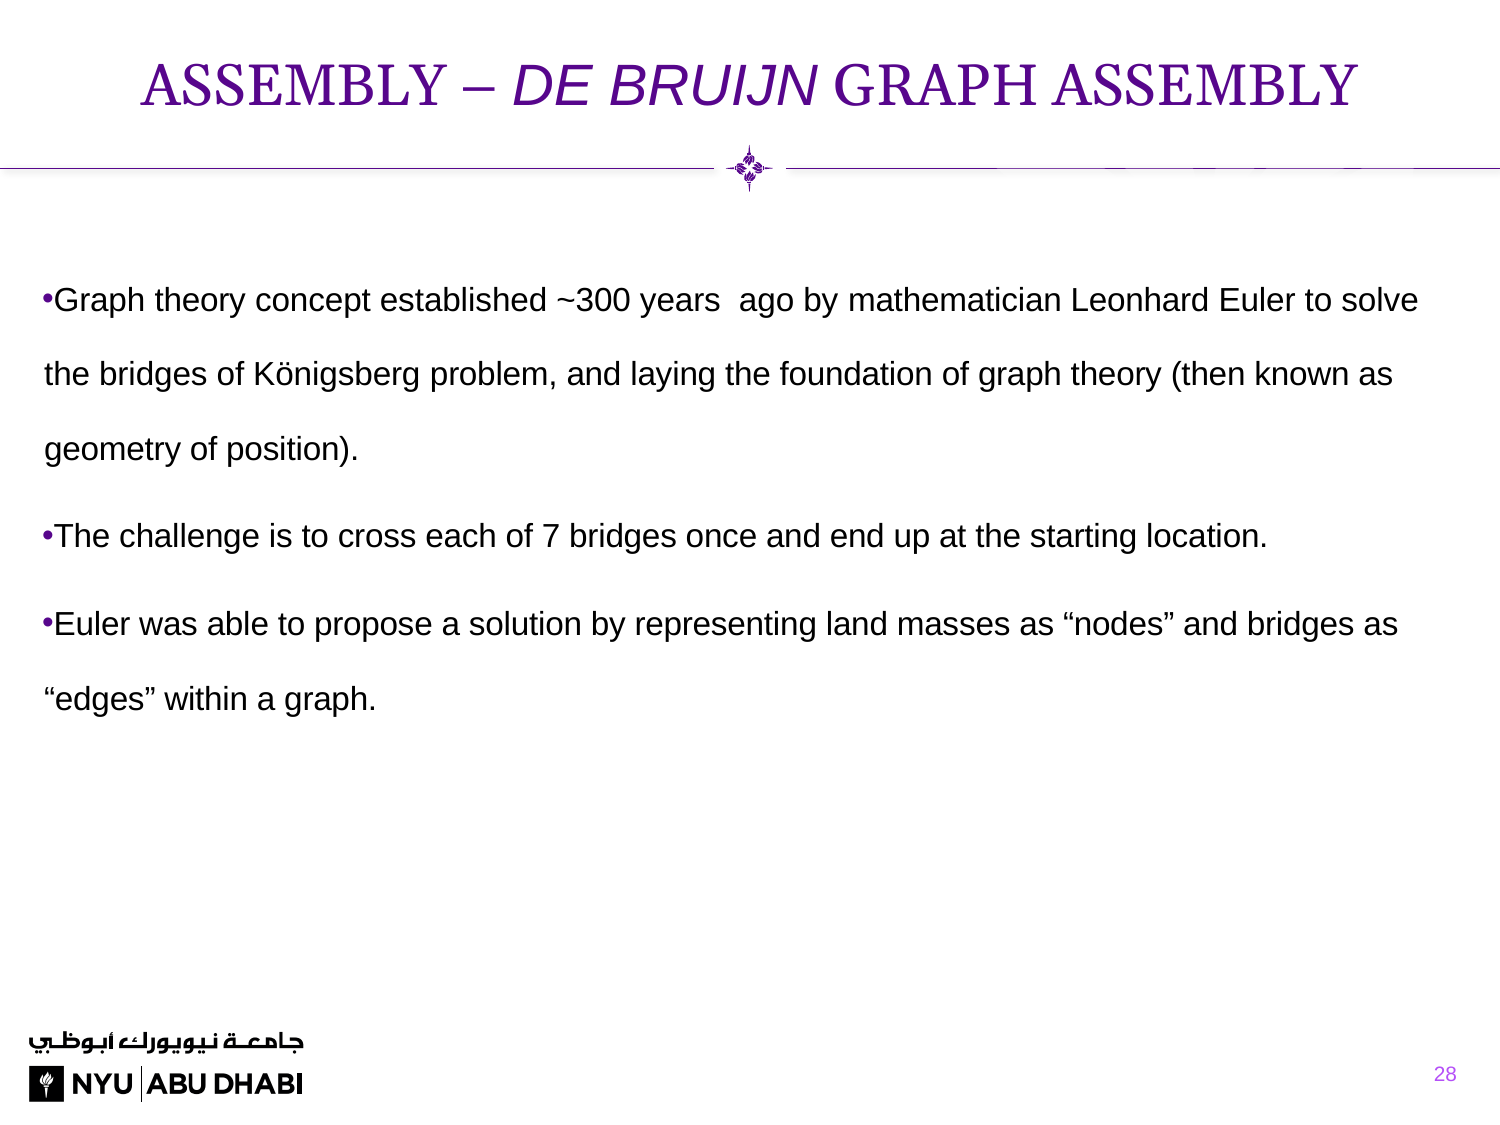

# assembly – de Bruijn graph assembly
Graph theory concept established ~300 years  ago by mathematician Leonhard Euler to solve  the bridges of Königsberg problem, and laying the foundation of graph theory (then known as geometry of position).
The challenge is to cross each of 7 bridges once and end up at the starting location.
Euler was able to propose a solution by representing land masses as “nodes” and bridges as “edges” within a graph.

28